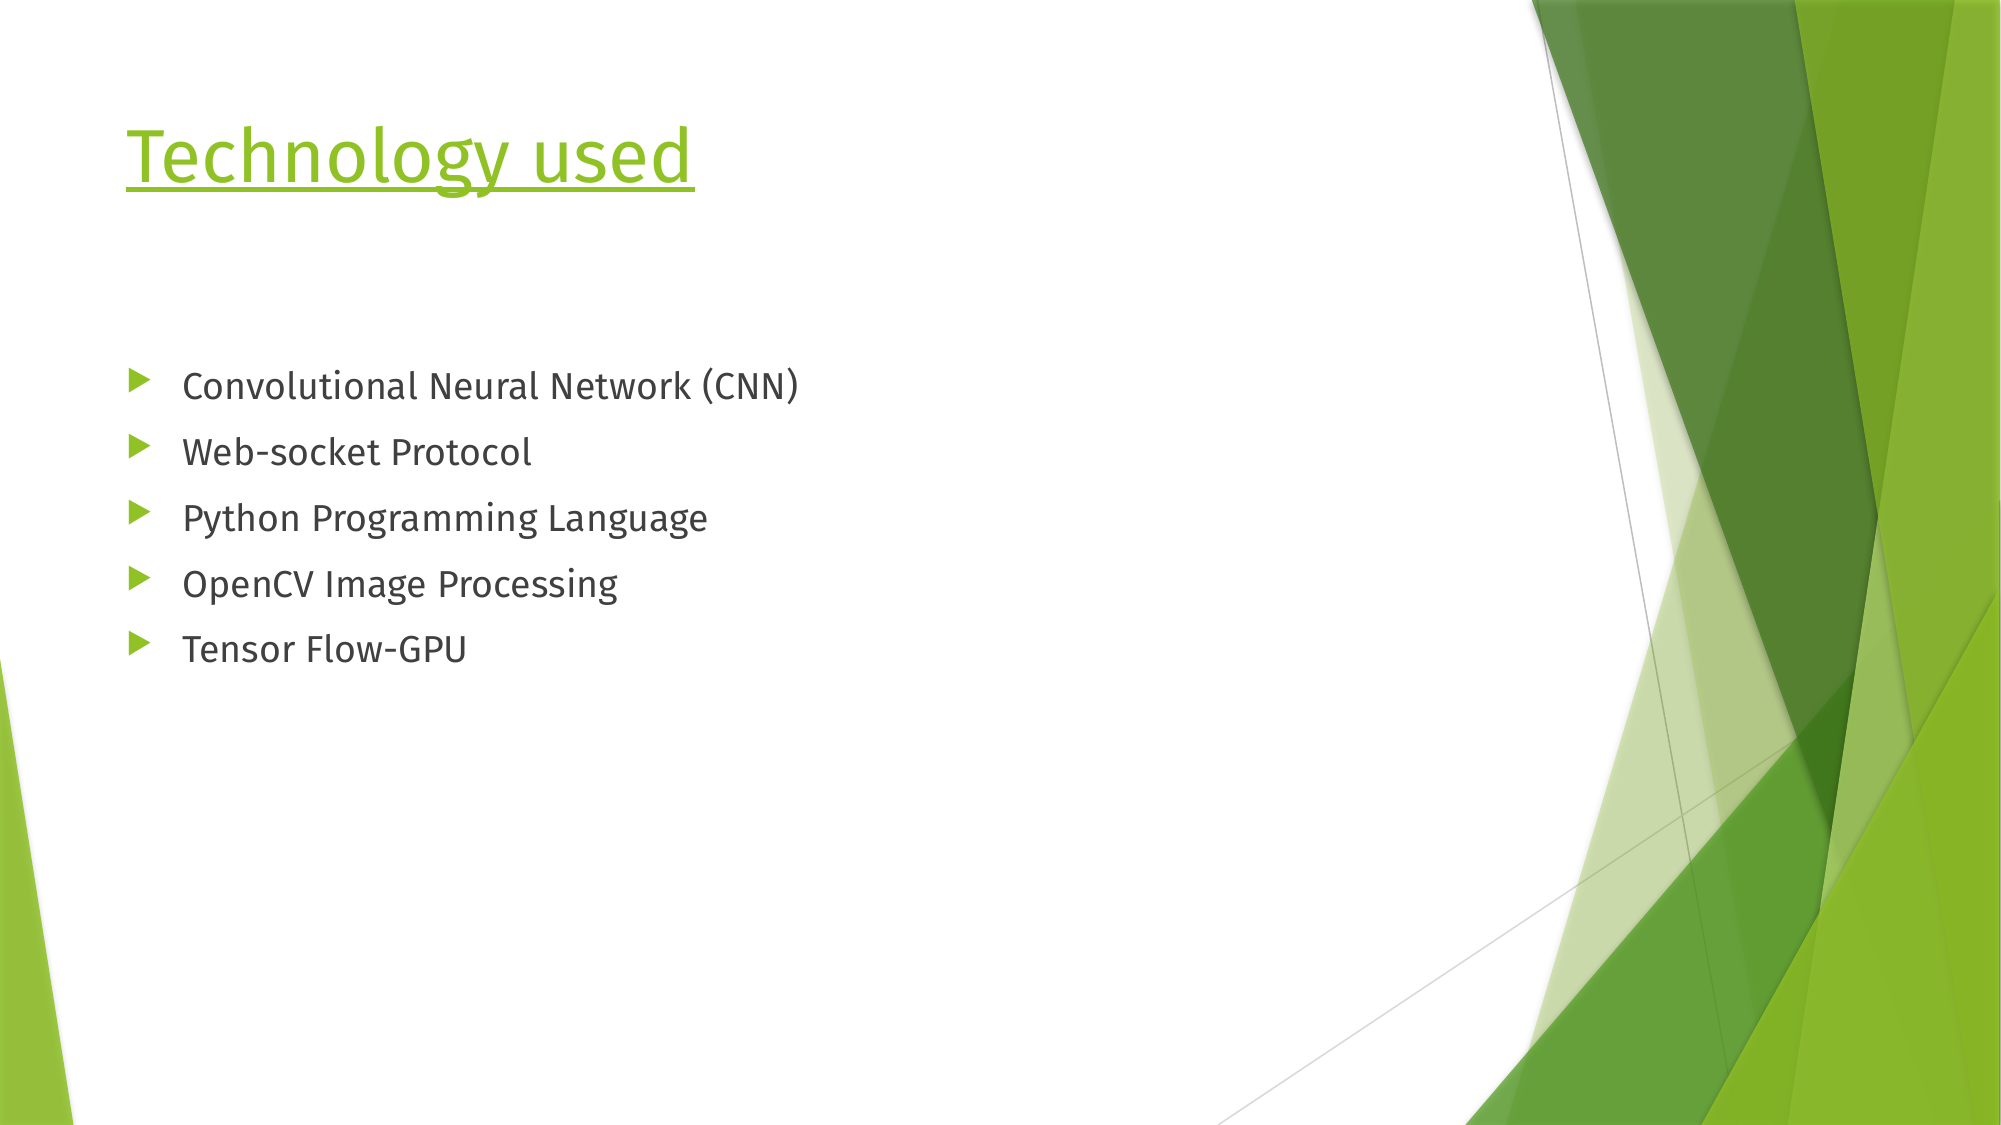

# Technology used
Convolutional Neural Network (CNN)
Web-socket Protocol
Python Programming Language
OpenCV Image Processing
Tensor Flow-GPU